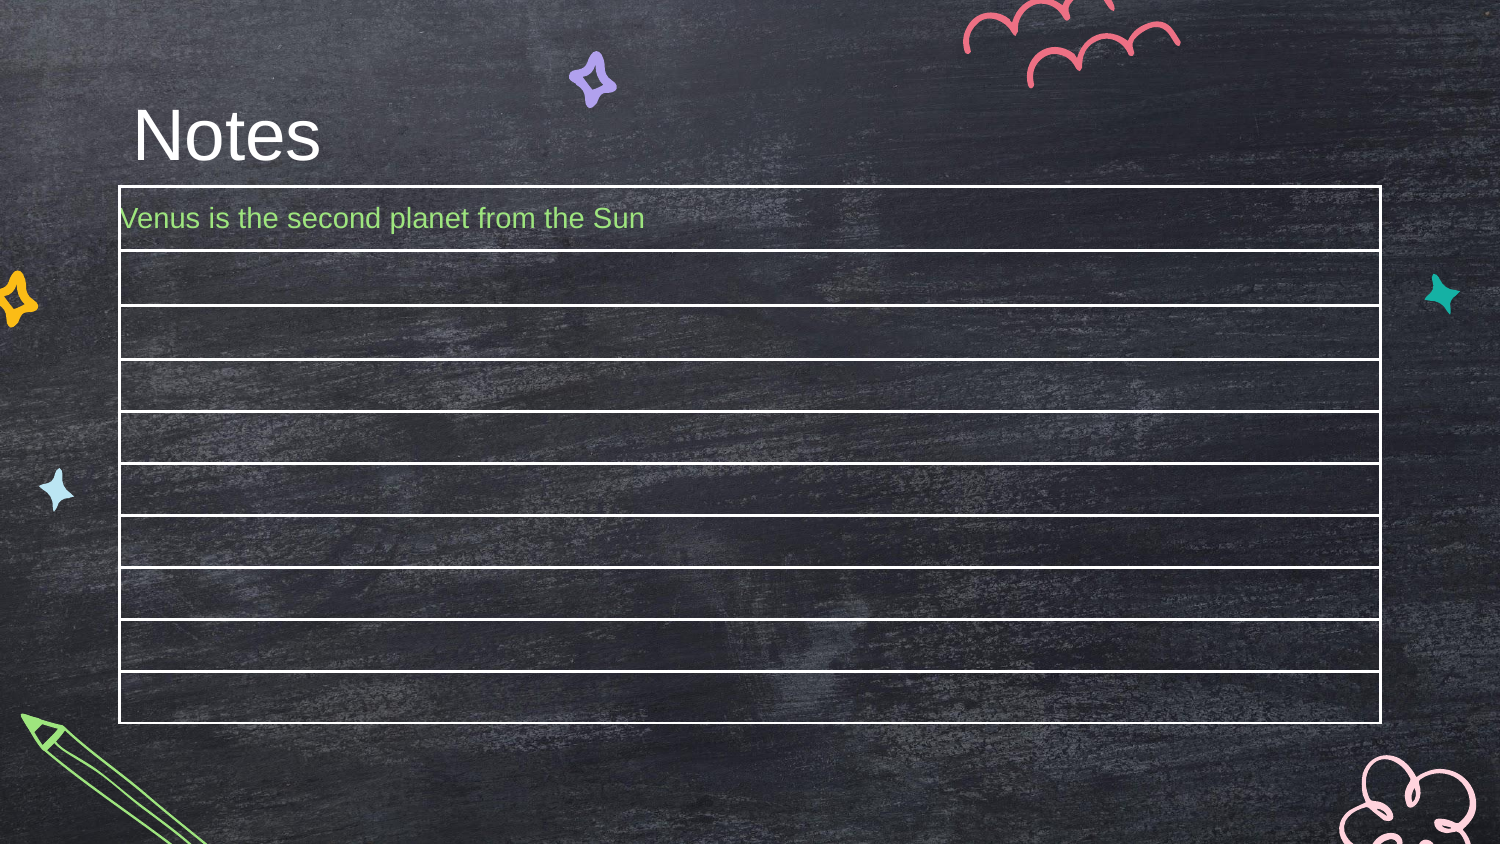

# Notes
| Venus is the second planet from the Sun |
| --- |
|  |
|  |
|  |
|  |
|  |
|  |
|  |
|  |
|  |